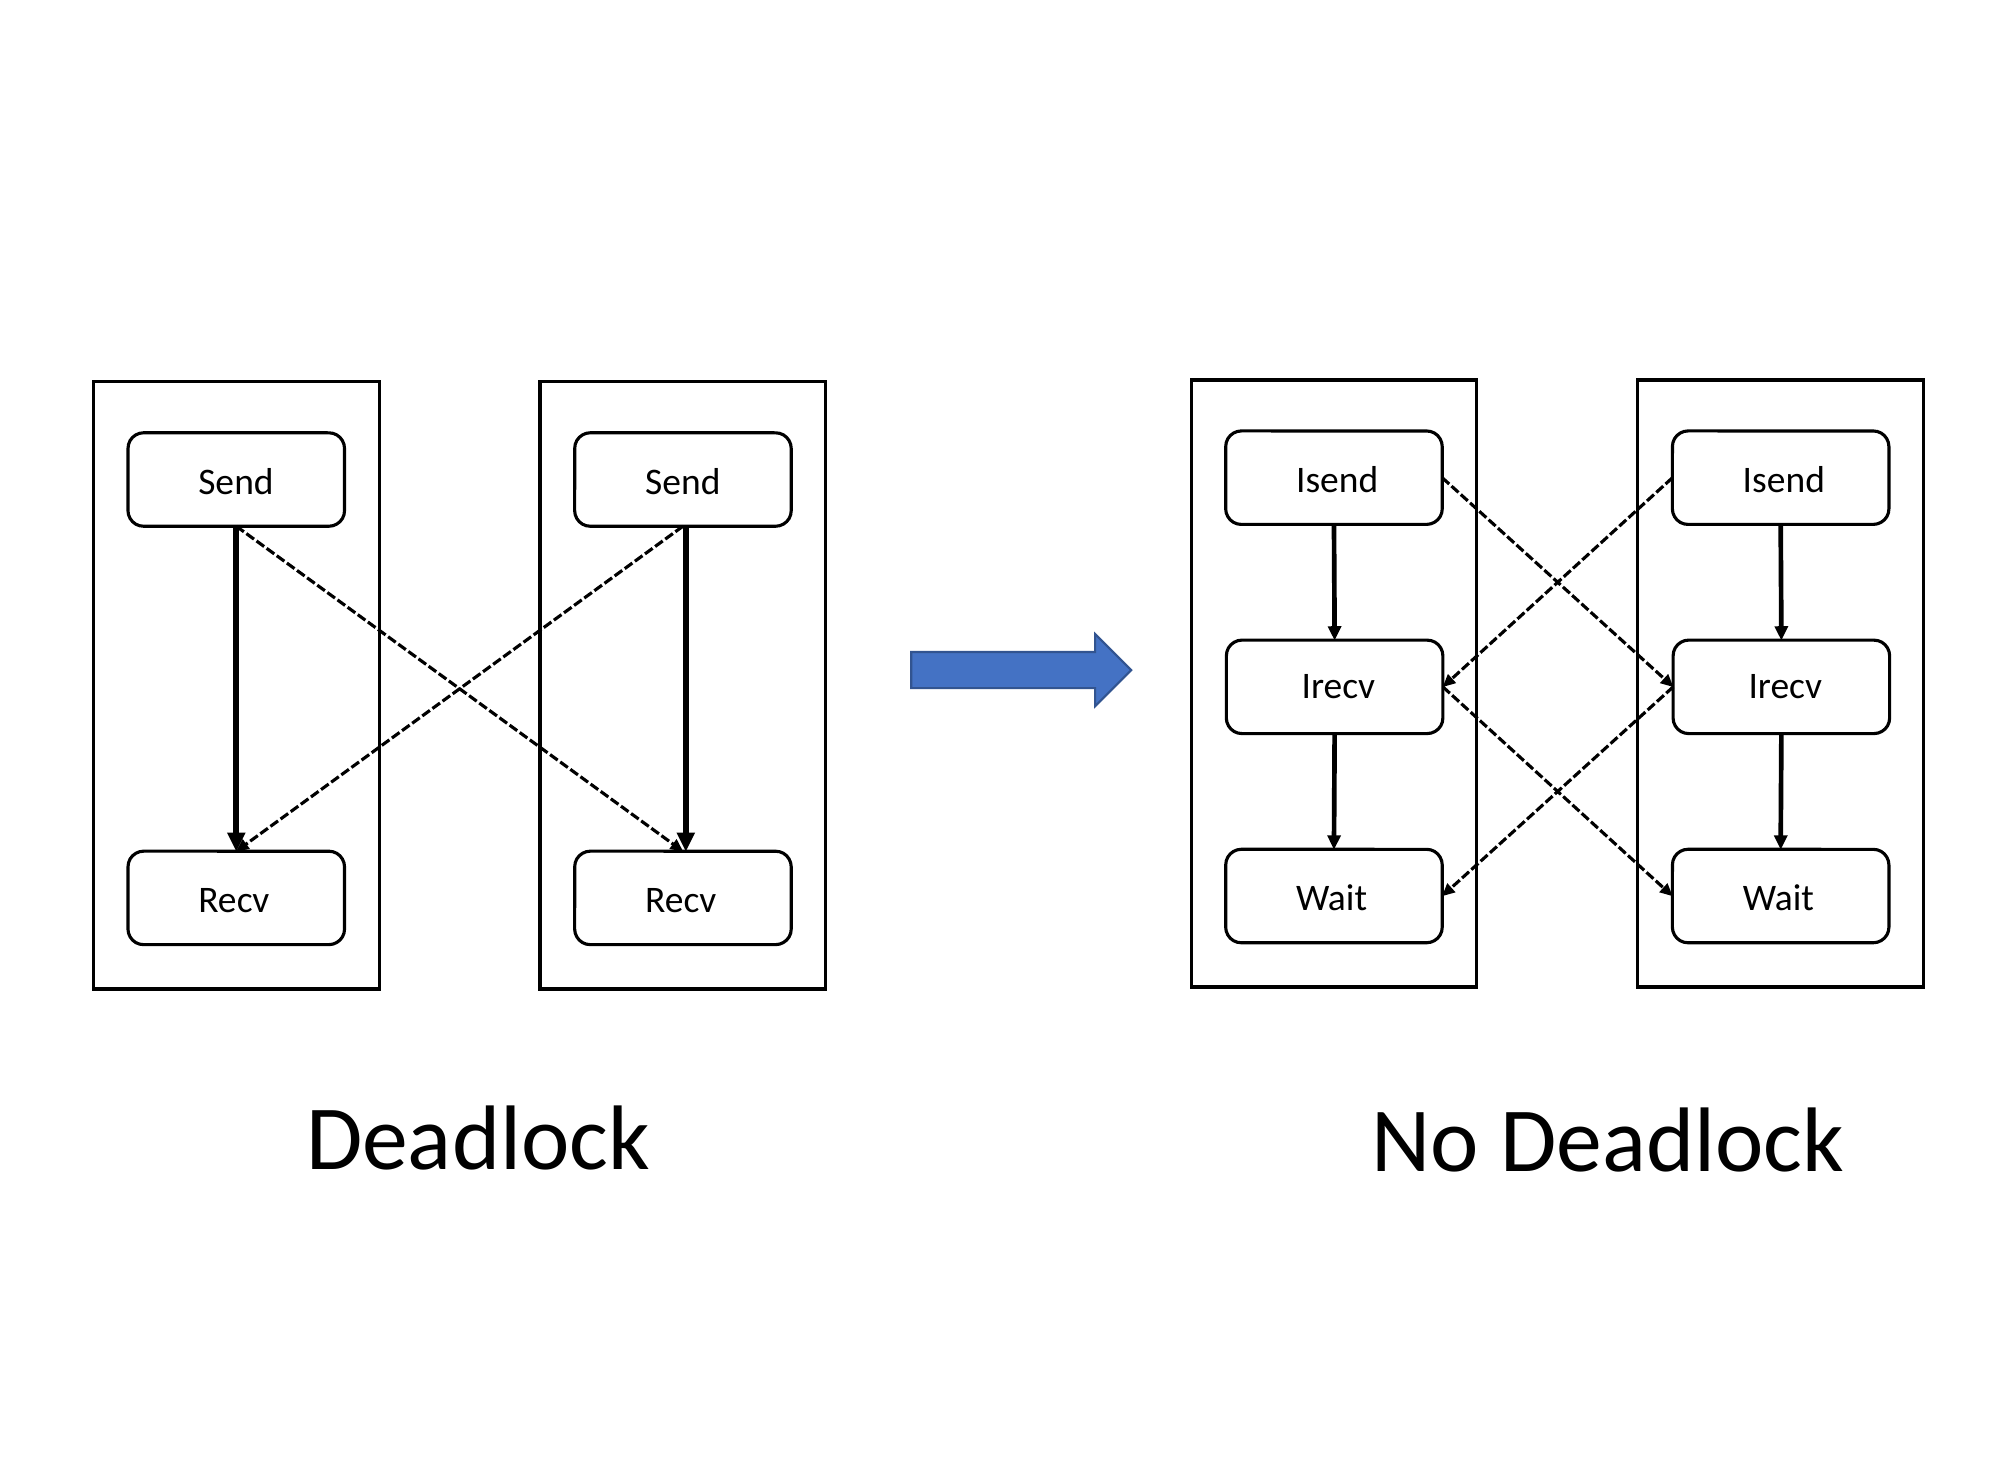

Isend
Isend
Send
Send

Irecv
Irecv

Wait
Wait
Recv
Recv
Deadlock
No Deadlock